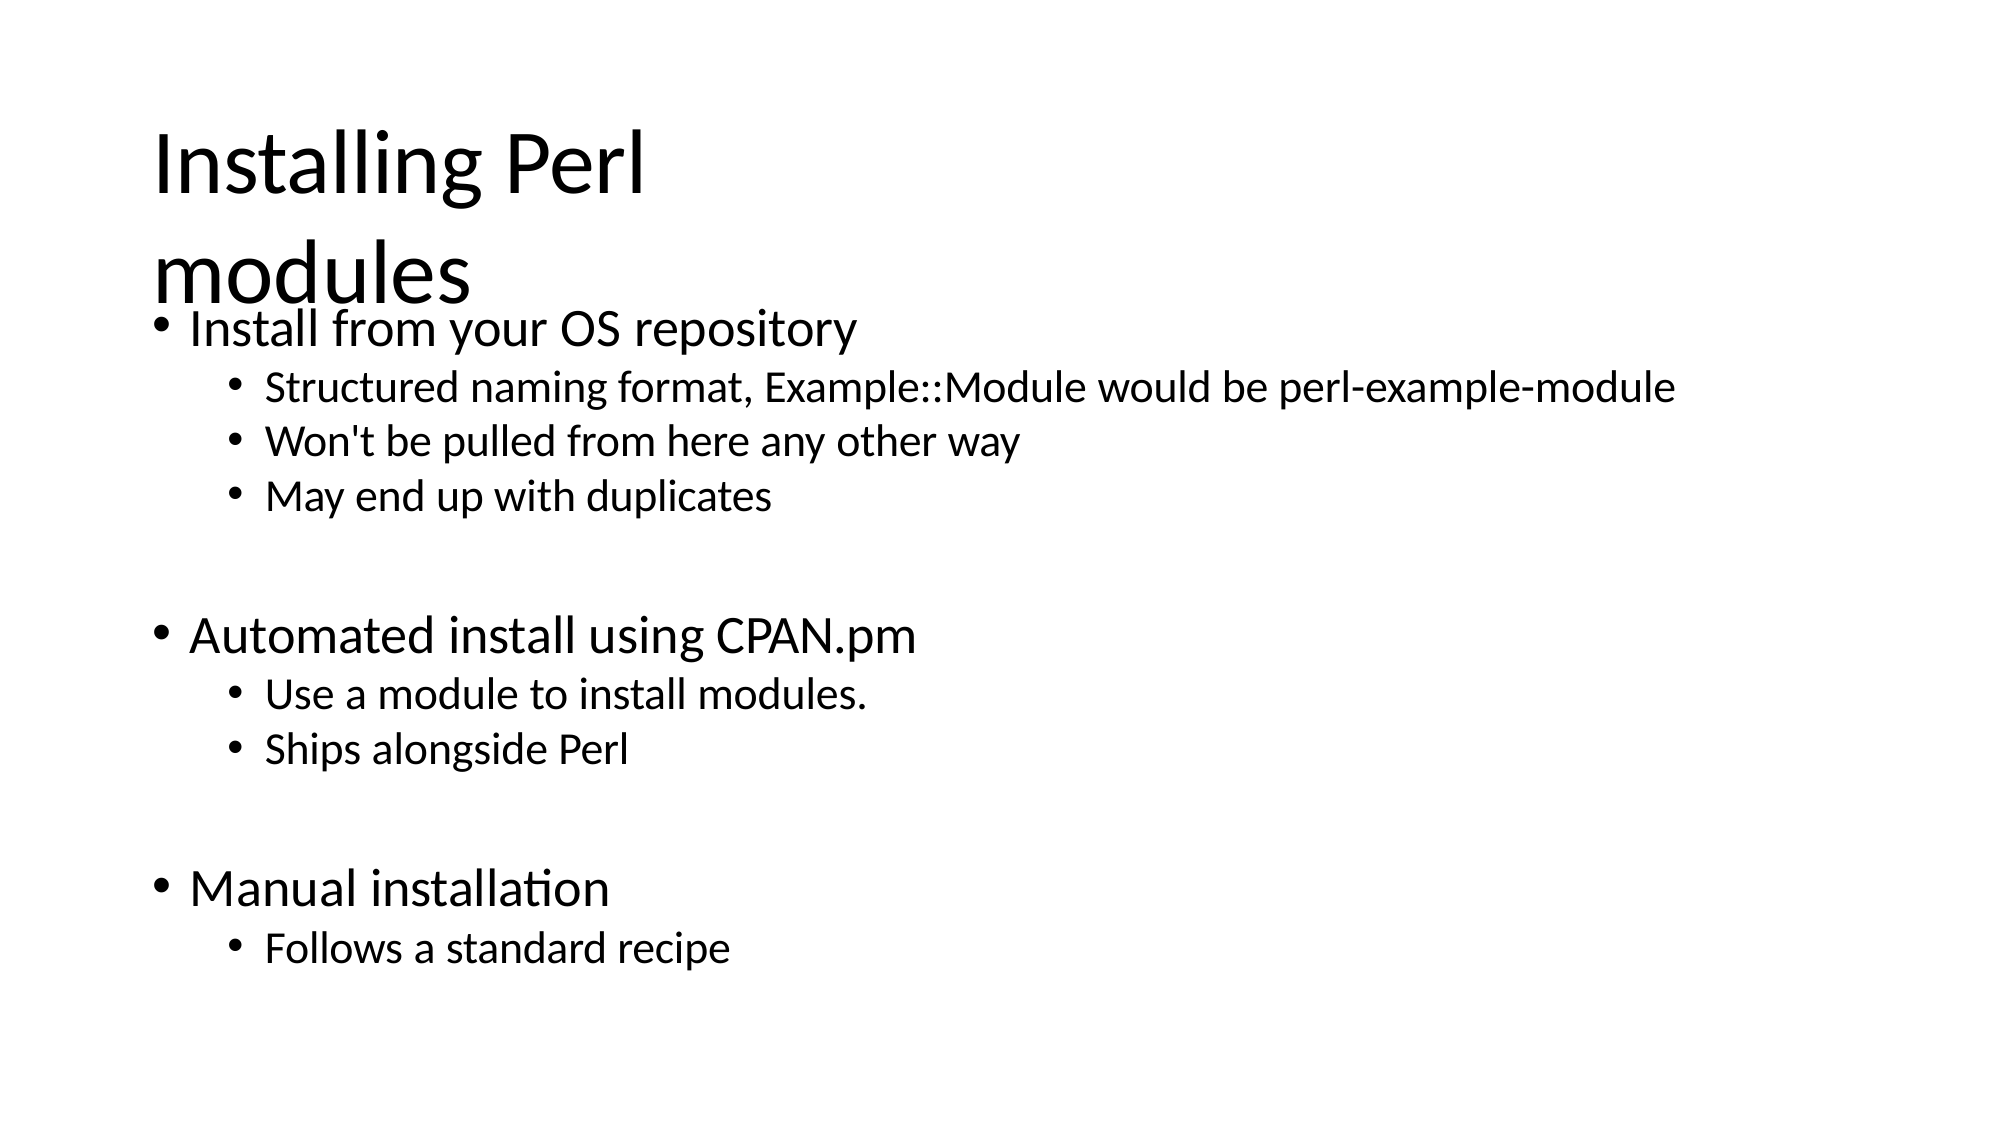

# Installing Perl modules
Install from your OS repository
Structured naming format, Example::Module would be perl-example-module
Won't be pulled from here any other way
May end up with duplicates

Automated install using CPAN.pm
Use a module to install modules.
Ships alongside Perl

Manual installation
Follows a standard recipe